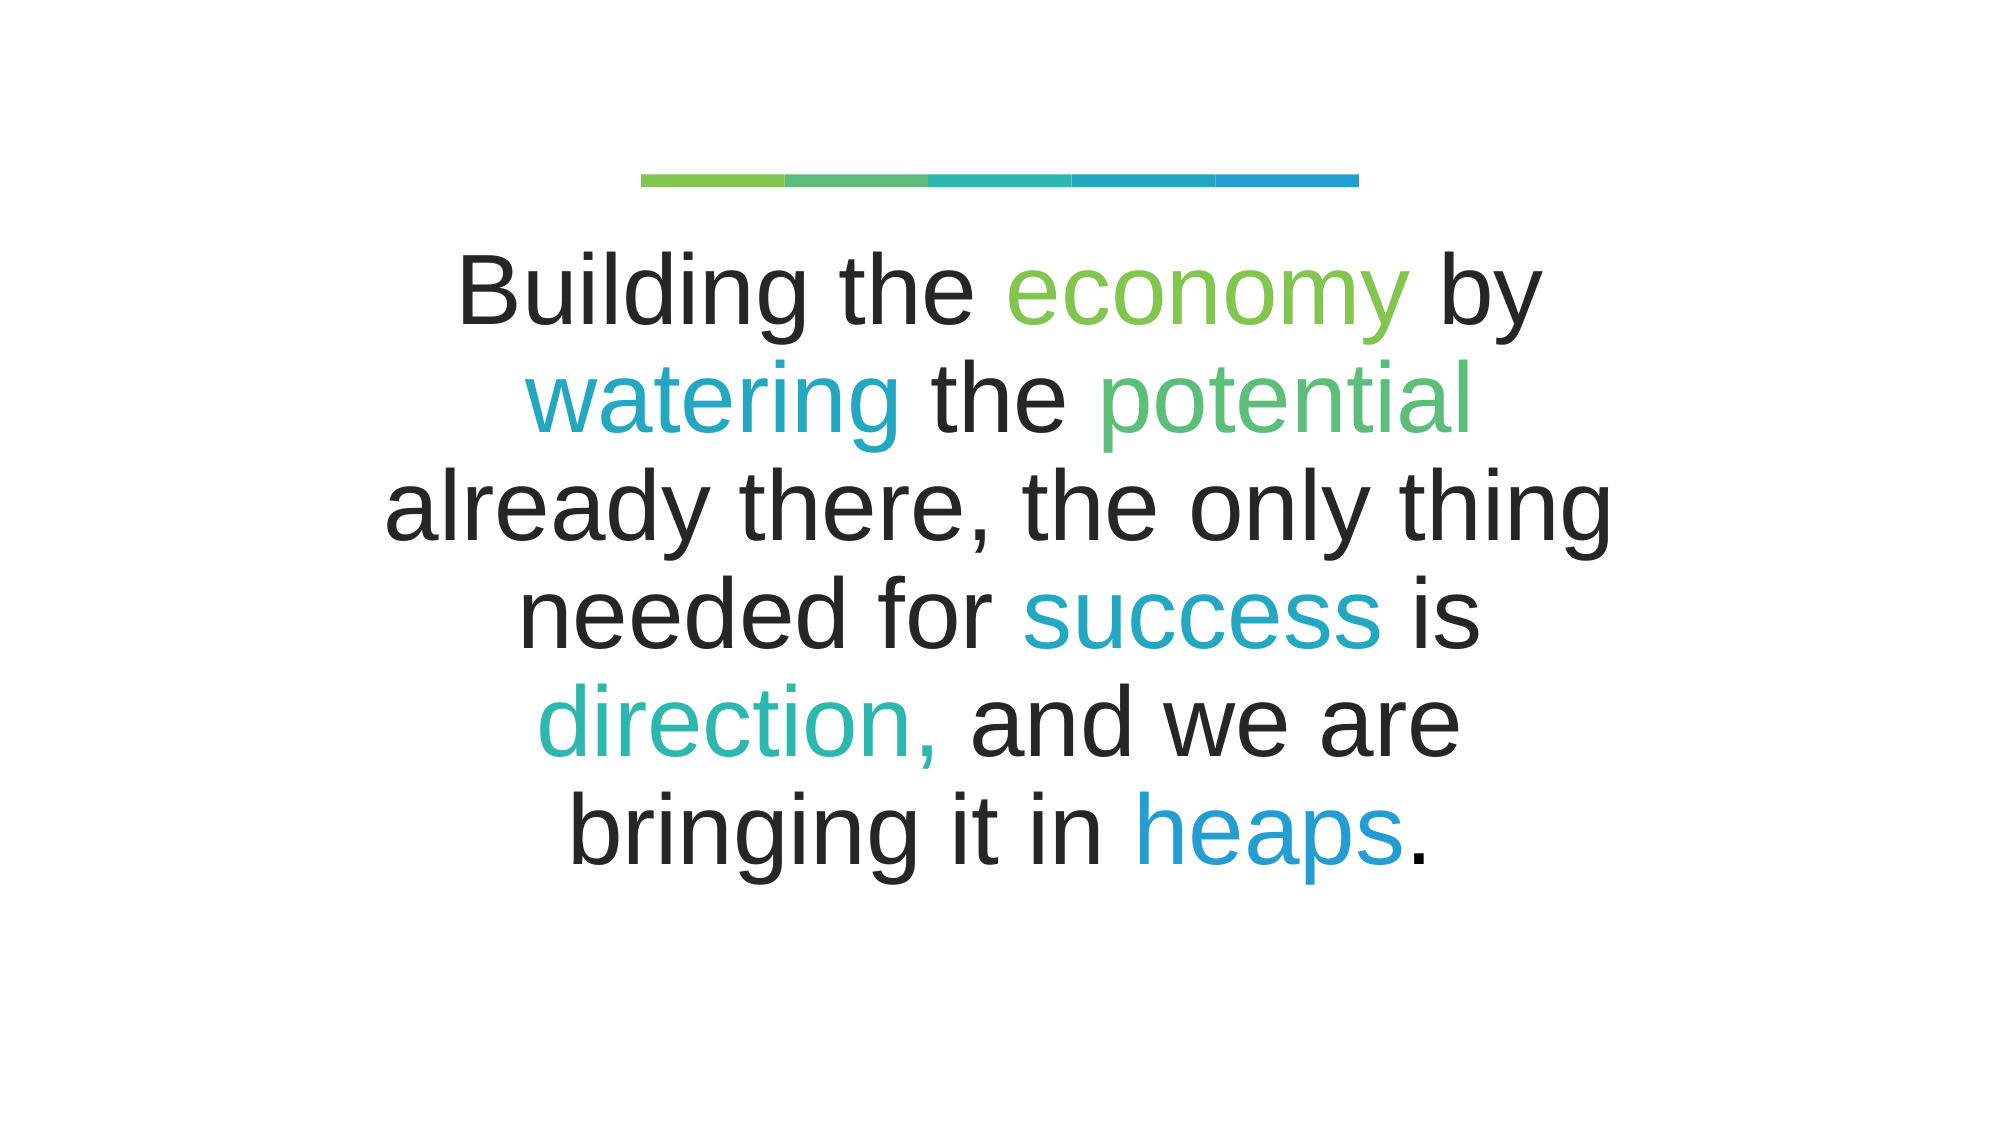

Building the economy by watering the potential already there, the only thing needed for success is direction, and we are bringing it in heaps.